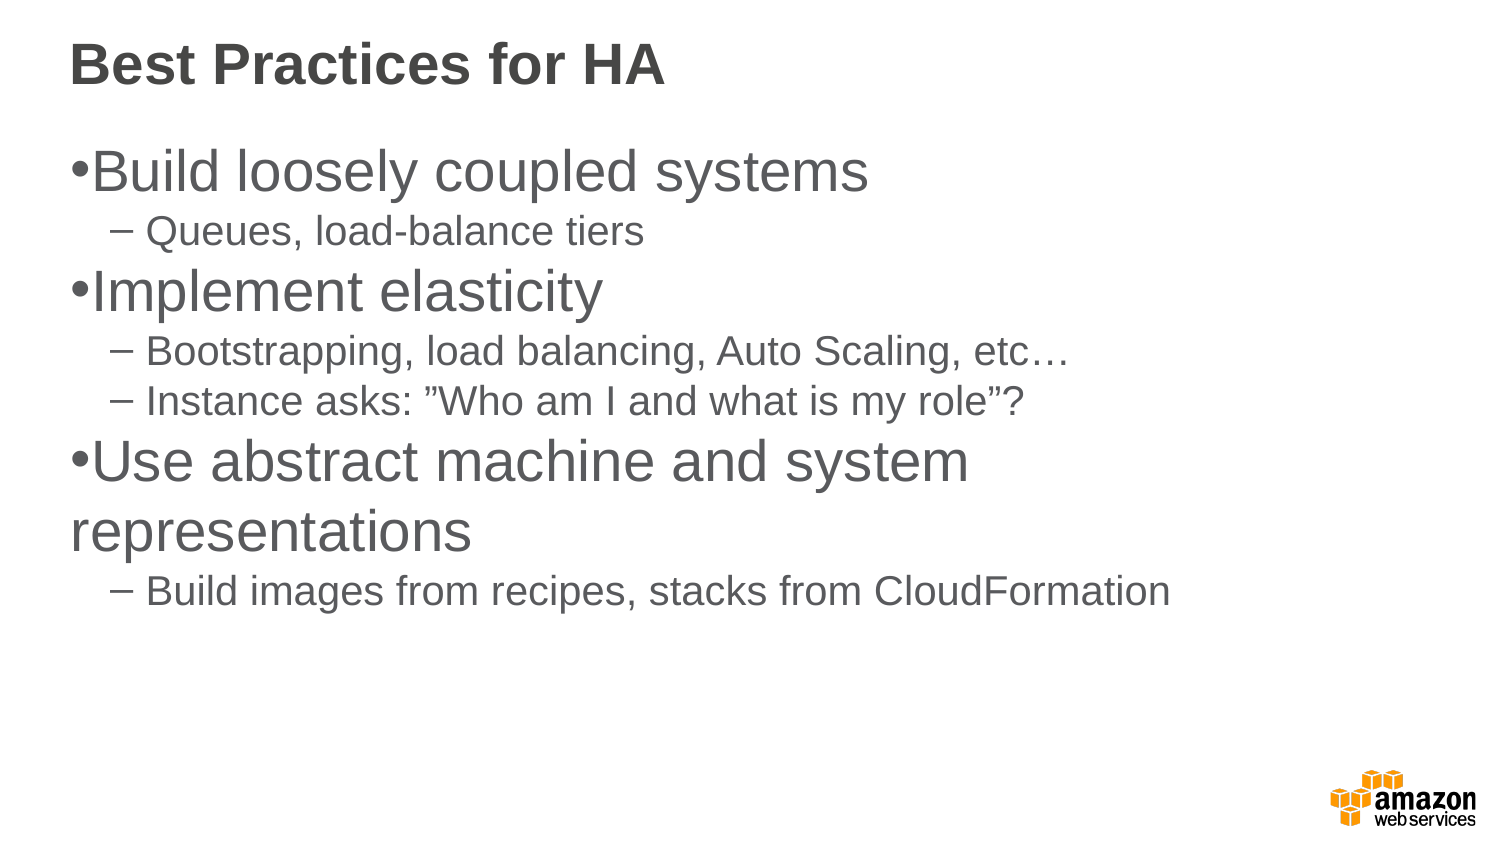

Best Practices for HA
Build loosely coupled systems
Queues, load-balance tiers
Implement elasticity
Bootstrapping, load balancing, Auto Scaling, etc…
Instance asks: ”Who am I and what is my role”?
Use abstract machine and system representations
Build images from recipes, stacks from CloudFormation